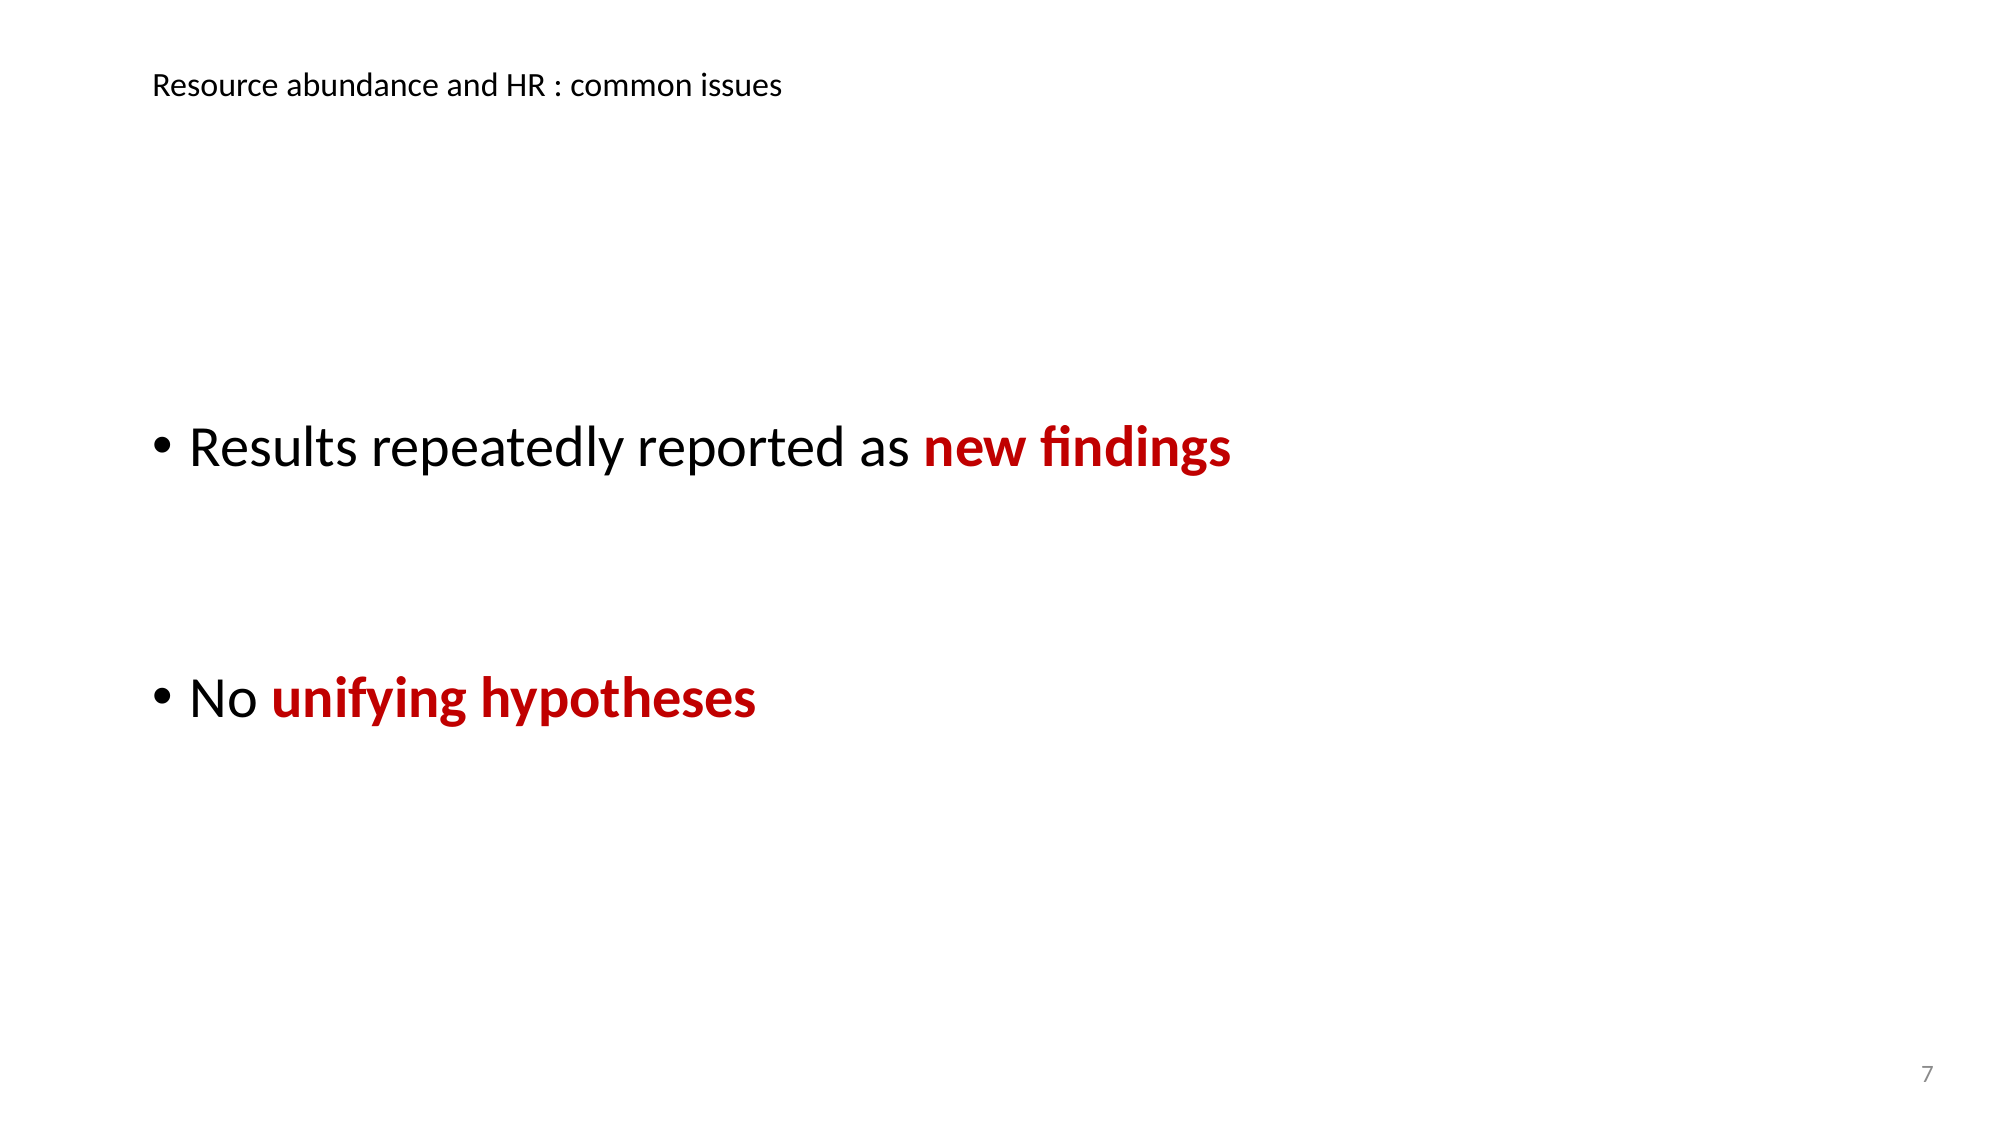

# Resource abundance and HR : common issues
Results repeatedly reported as new findings

No unifying hypotheses
7